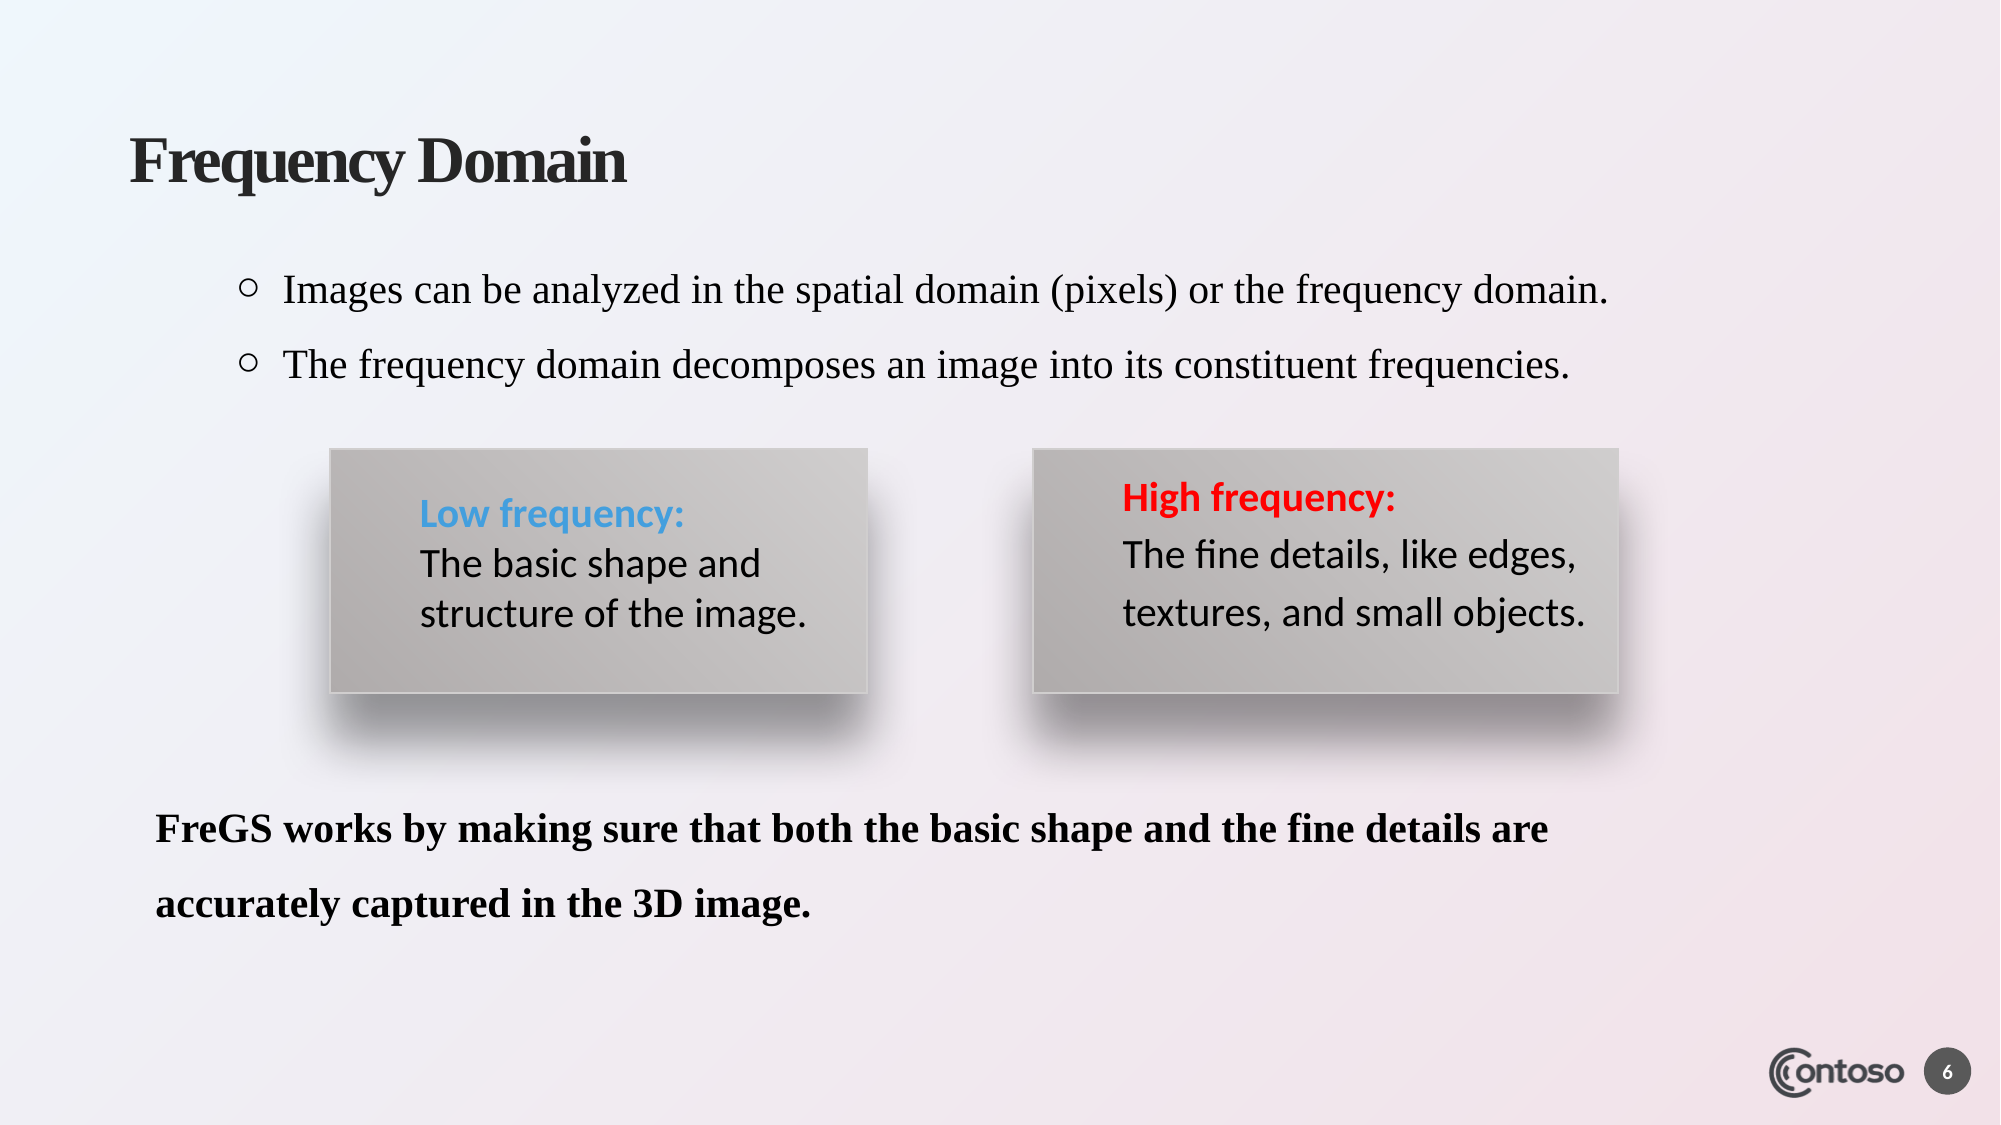

# Frequency Domain
Images can be analyzed in the spatial domain (pixels) or the frequency domain.
The frequency domain decomposes an image into its constituent frequencies.

Low frequency:
The basic shape and structure of the image.

High frequency:
The fine details, like edges, textures, and small objects.

FreGS works by making sure that both the basic shape and the fine details are accurately captured in the 3D image.
6